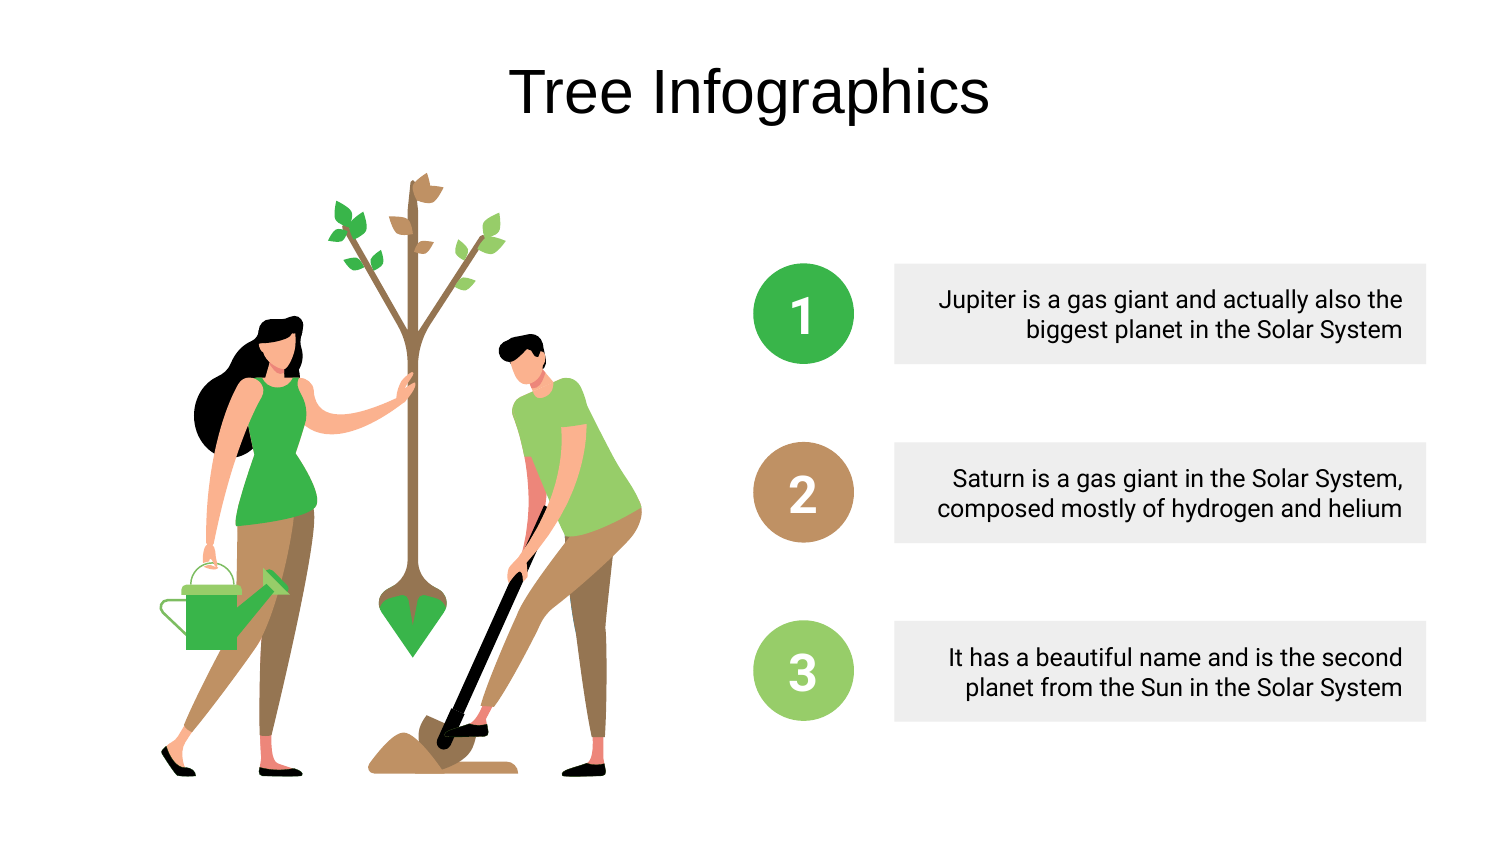

# Tree Infographics

1
Jupiter is a gas giant and actually also the biggest planet in the Solar System

2
Saturn is a gas giant in the Solar System, composed mostly of hydrogen and helium
3
It has a beautiful name and is the second planet from the Sun in the Solar System